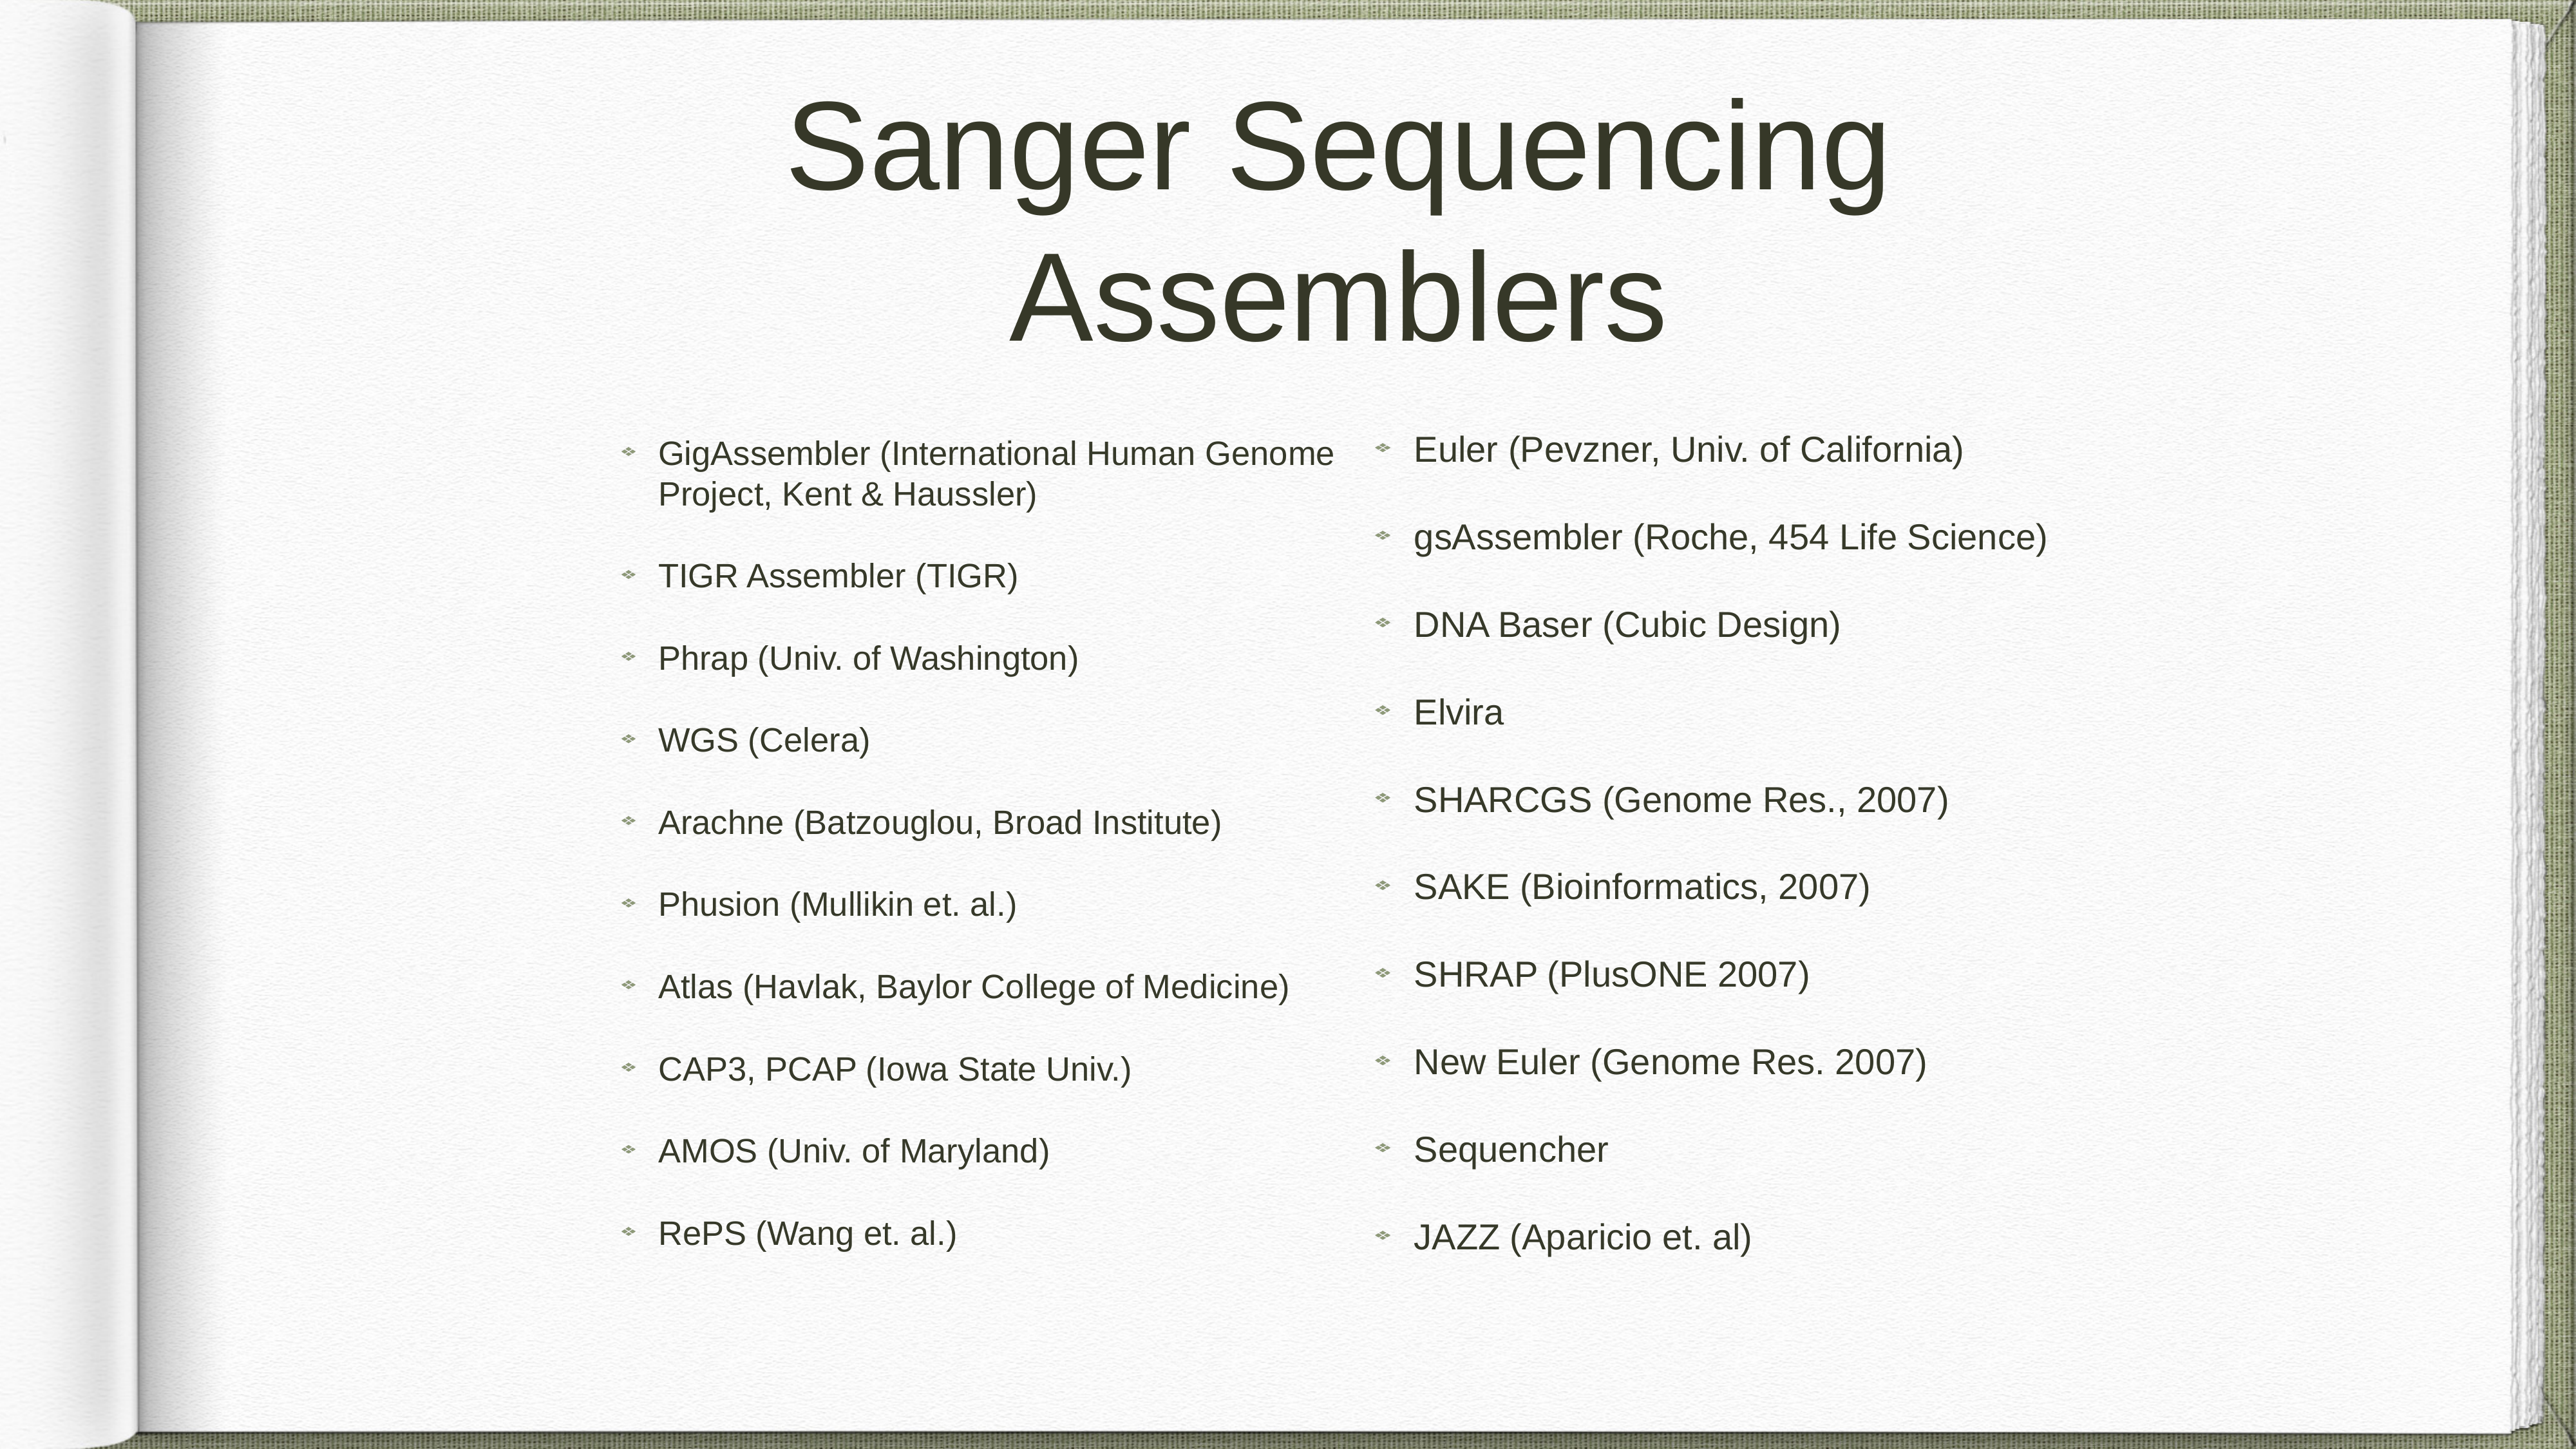

# Sanger Sequencing Assemblers
GigAssembler (International Human Genome Project, Kent & Haussler)
TIGR Assembler (TIGR)
Phrap (Univ. of Washington)
WGS (Celera)
Arachne (Batzouglou, Broad Institute)
Phusion (Mullikin et. al.)
Atlas (Havlak, Baylor College of Medicine)
CAP3, PCAP (Iowa State Univ.)
AMOS (Univ. of Maryland)
RePS (Wang et. al.)
Euler (Pevzner, Univ. of California)
gsAssembler (Roche, 454 Life Science)
DNA Baser (Cubic Design)
Elvira
SHARCGS (Genome Res., 2007)
SAKE (Bioinformatics, 2007)
SHRAP (PlusONE 2007)
New Euler (Genome Res. 2007)
Sequencher
JAZZ (Aparicio et. al)